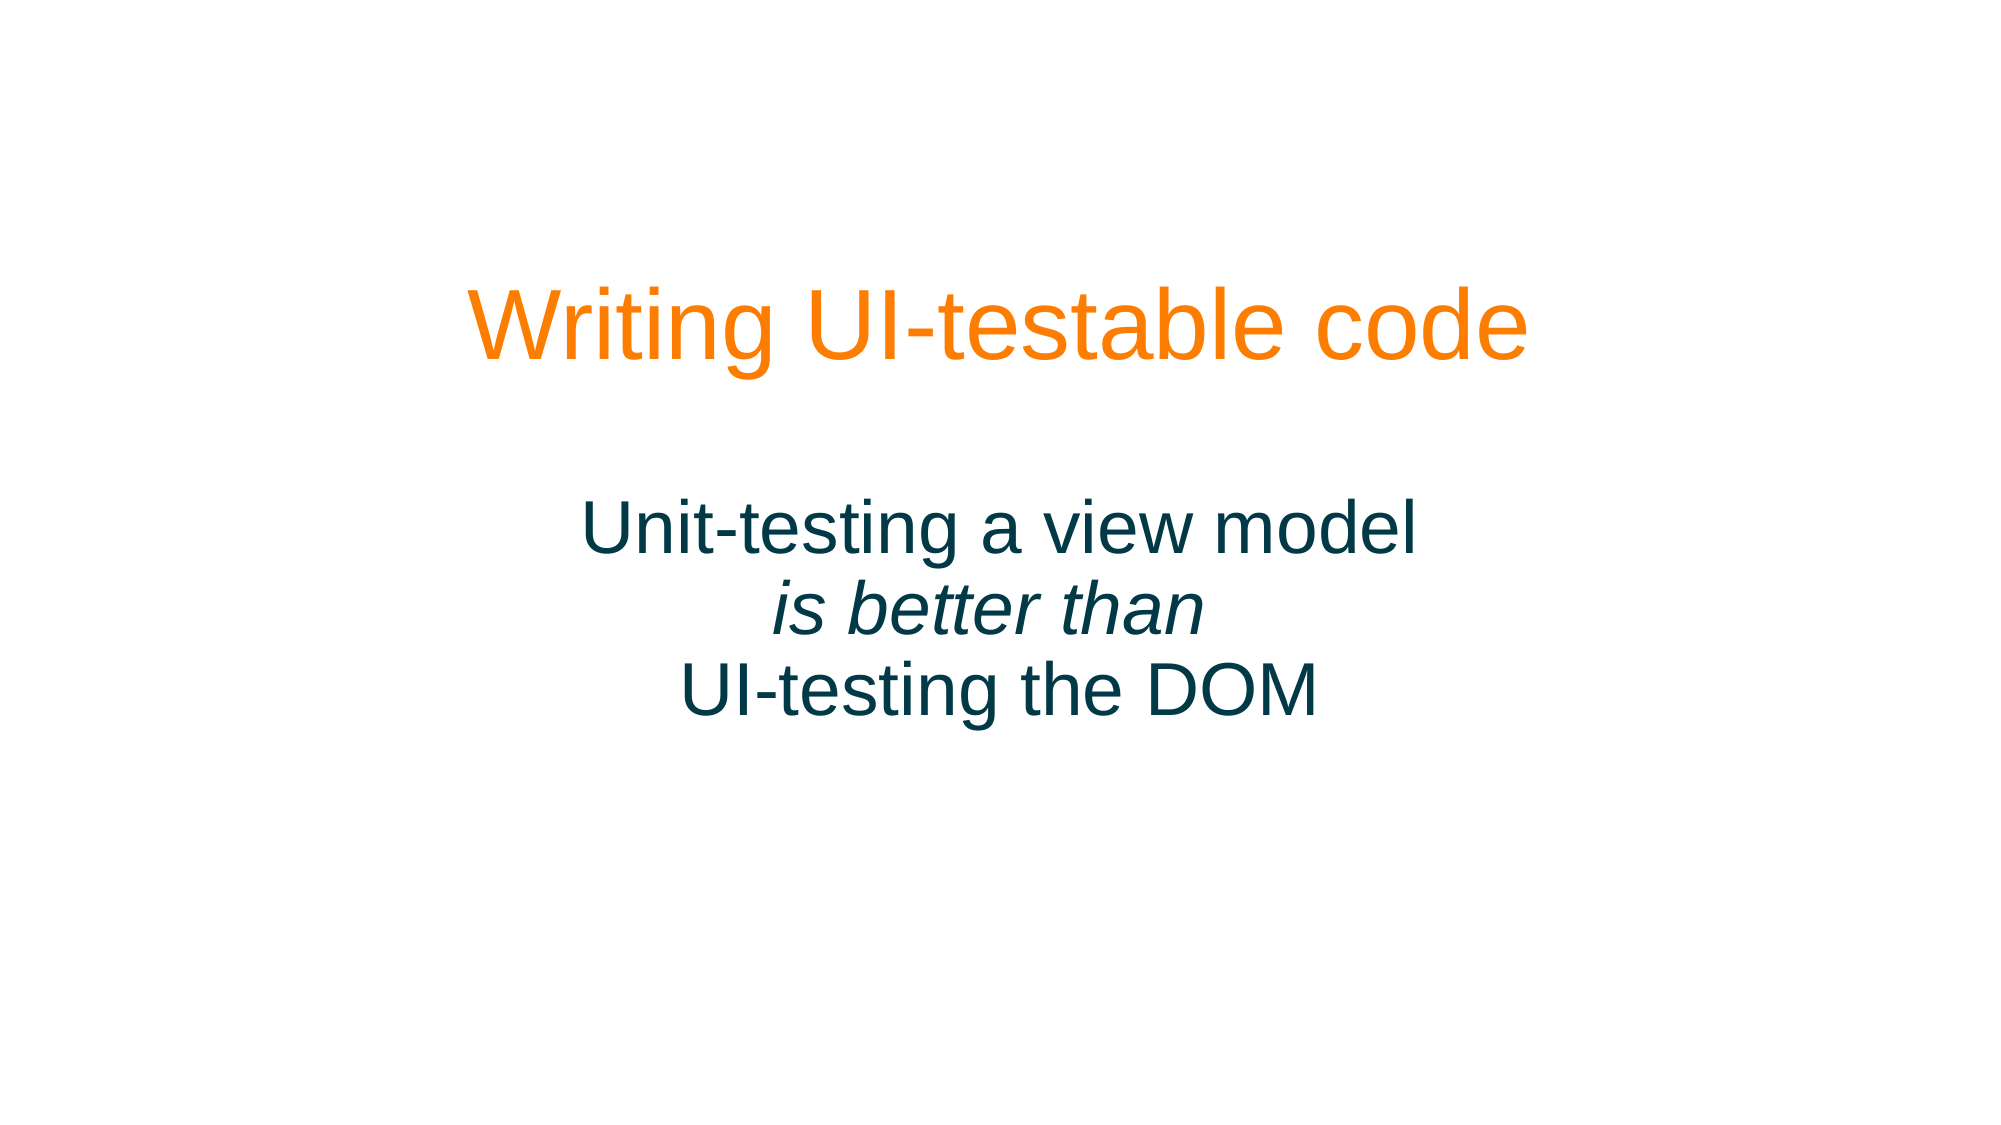

# Writing UI-testable code Unit-testing a view model is better than UI-testing the DOM